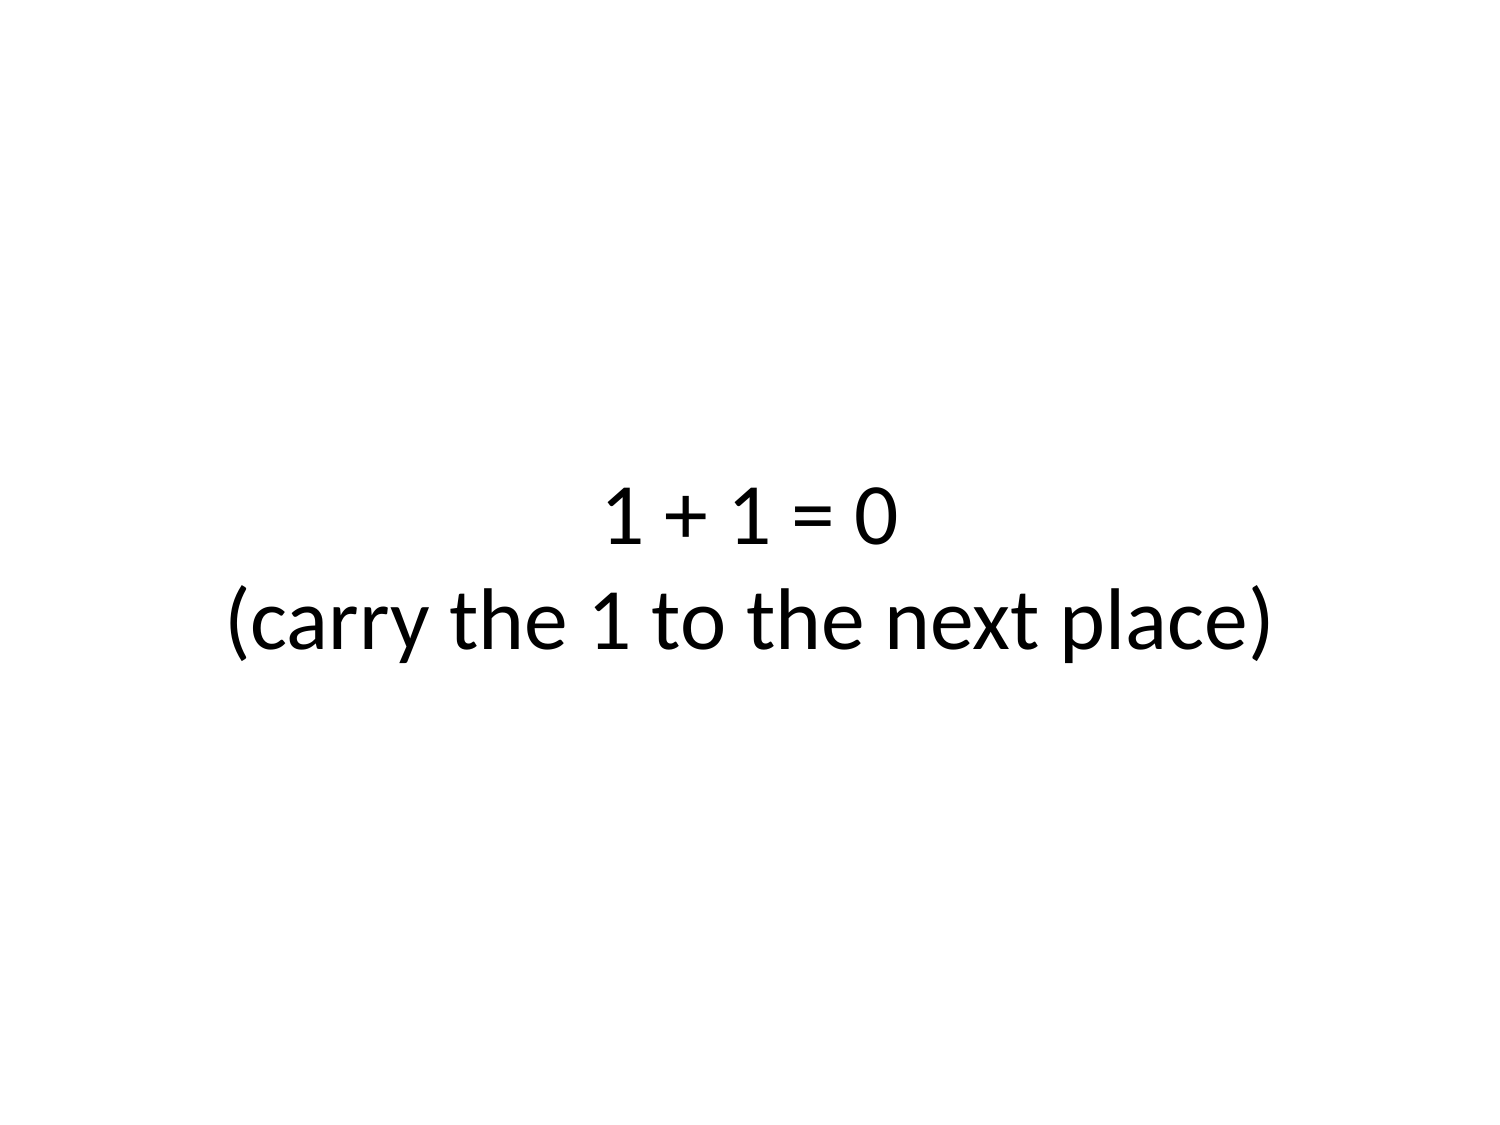

# 1 + 1 = 0 (carry the 1 to the next place)